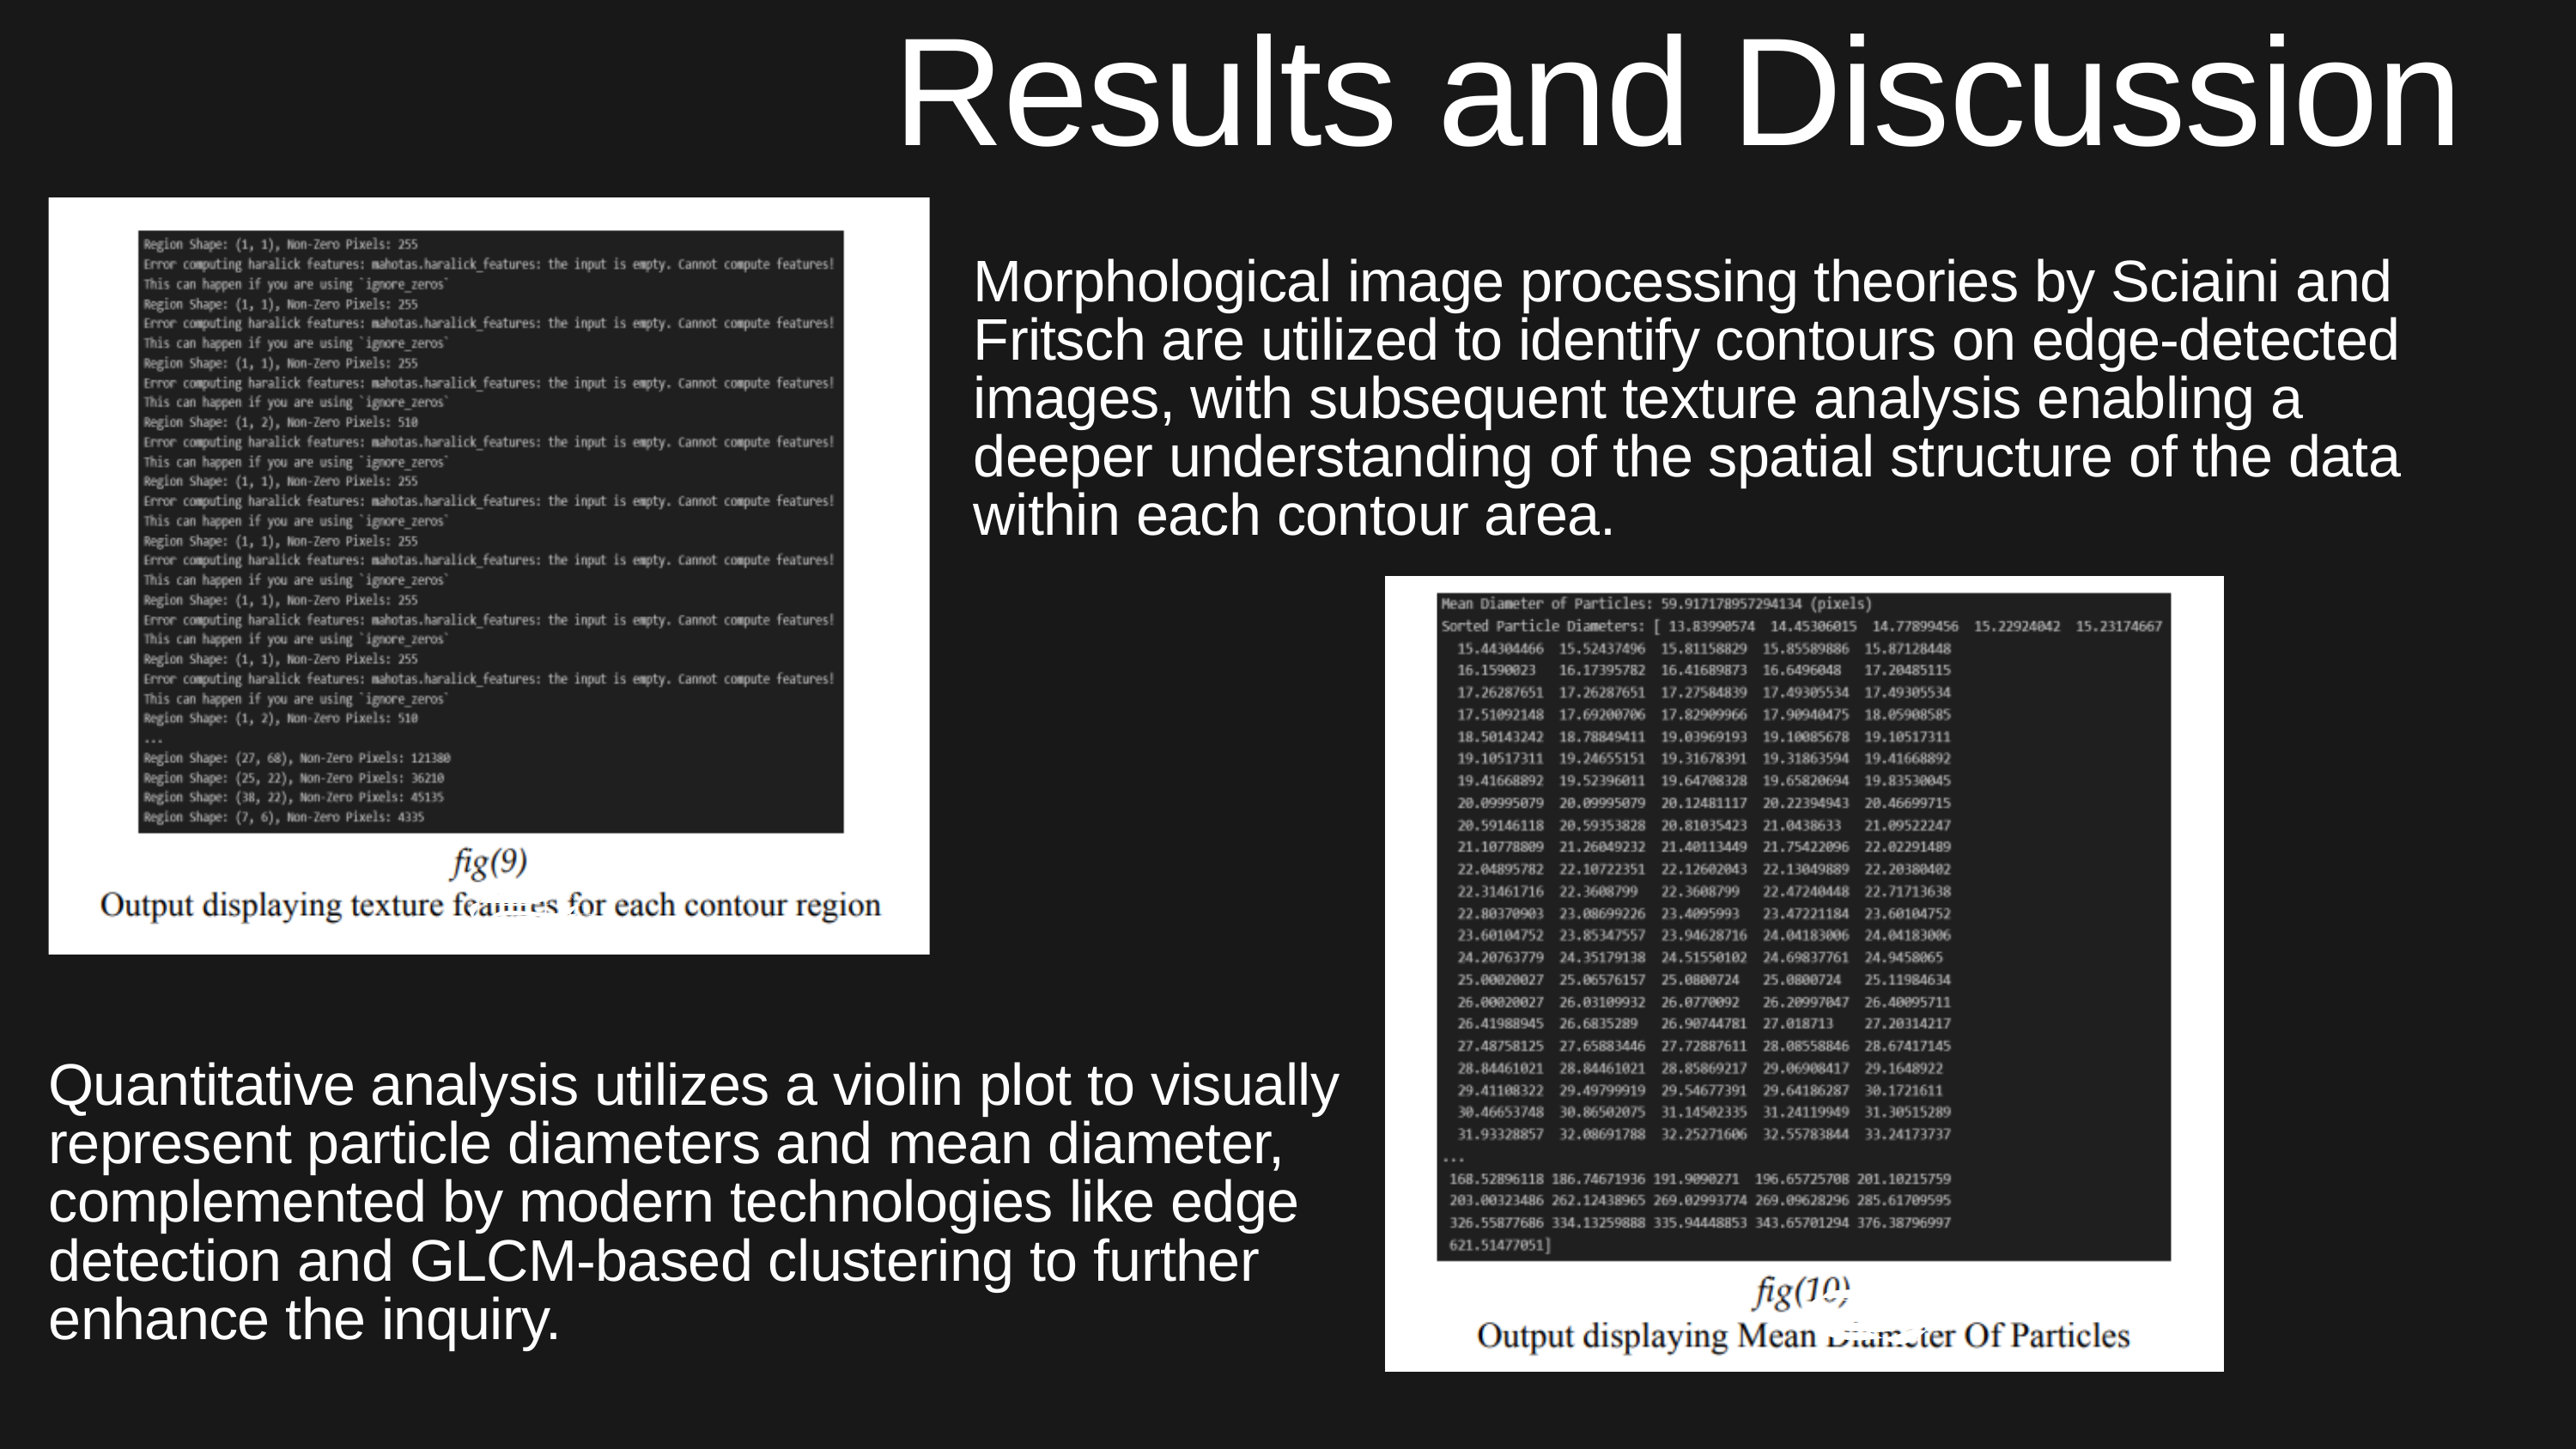

Results and Discussion

Morphological image processing theories by Sciaini and Fritsch are utilized to identify contours on edge-detected images, with subsequent texture analysis enabling a deeper understanding of the spatial structure of the data within each contour area.

Quantitative analysis utilizes a violin plot to visually represent particle diameters and mean diameter, complemented by modern technologies like edge detection and GLCM-based clustering to further enhance the inquiry.